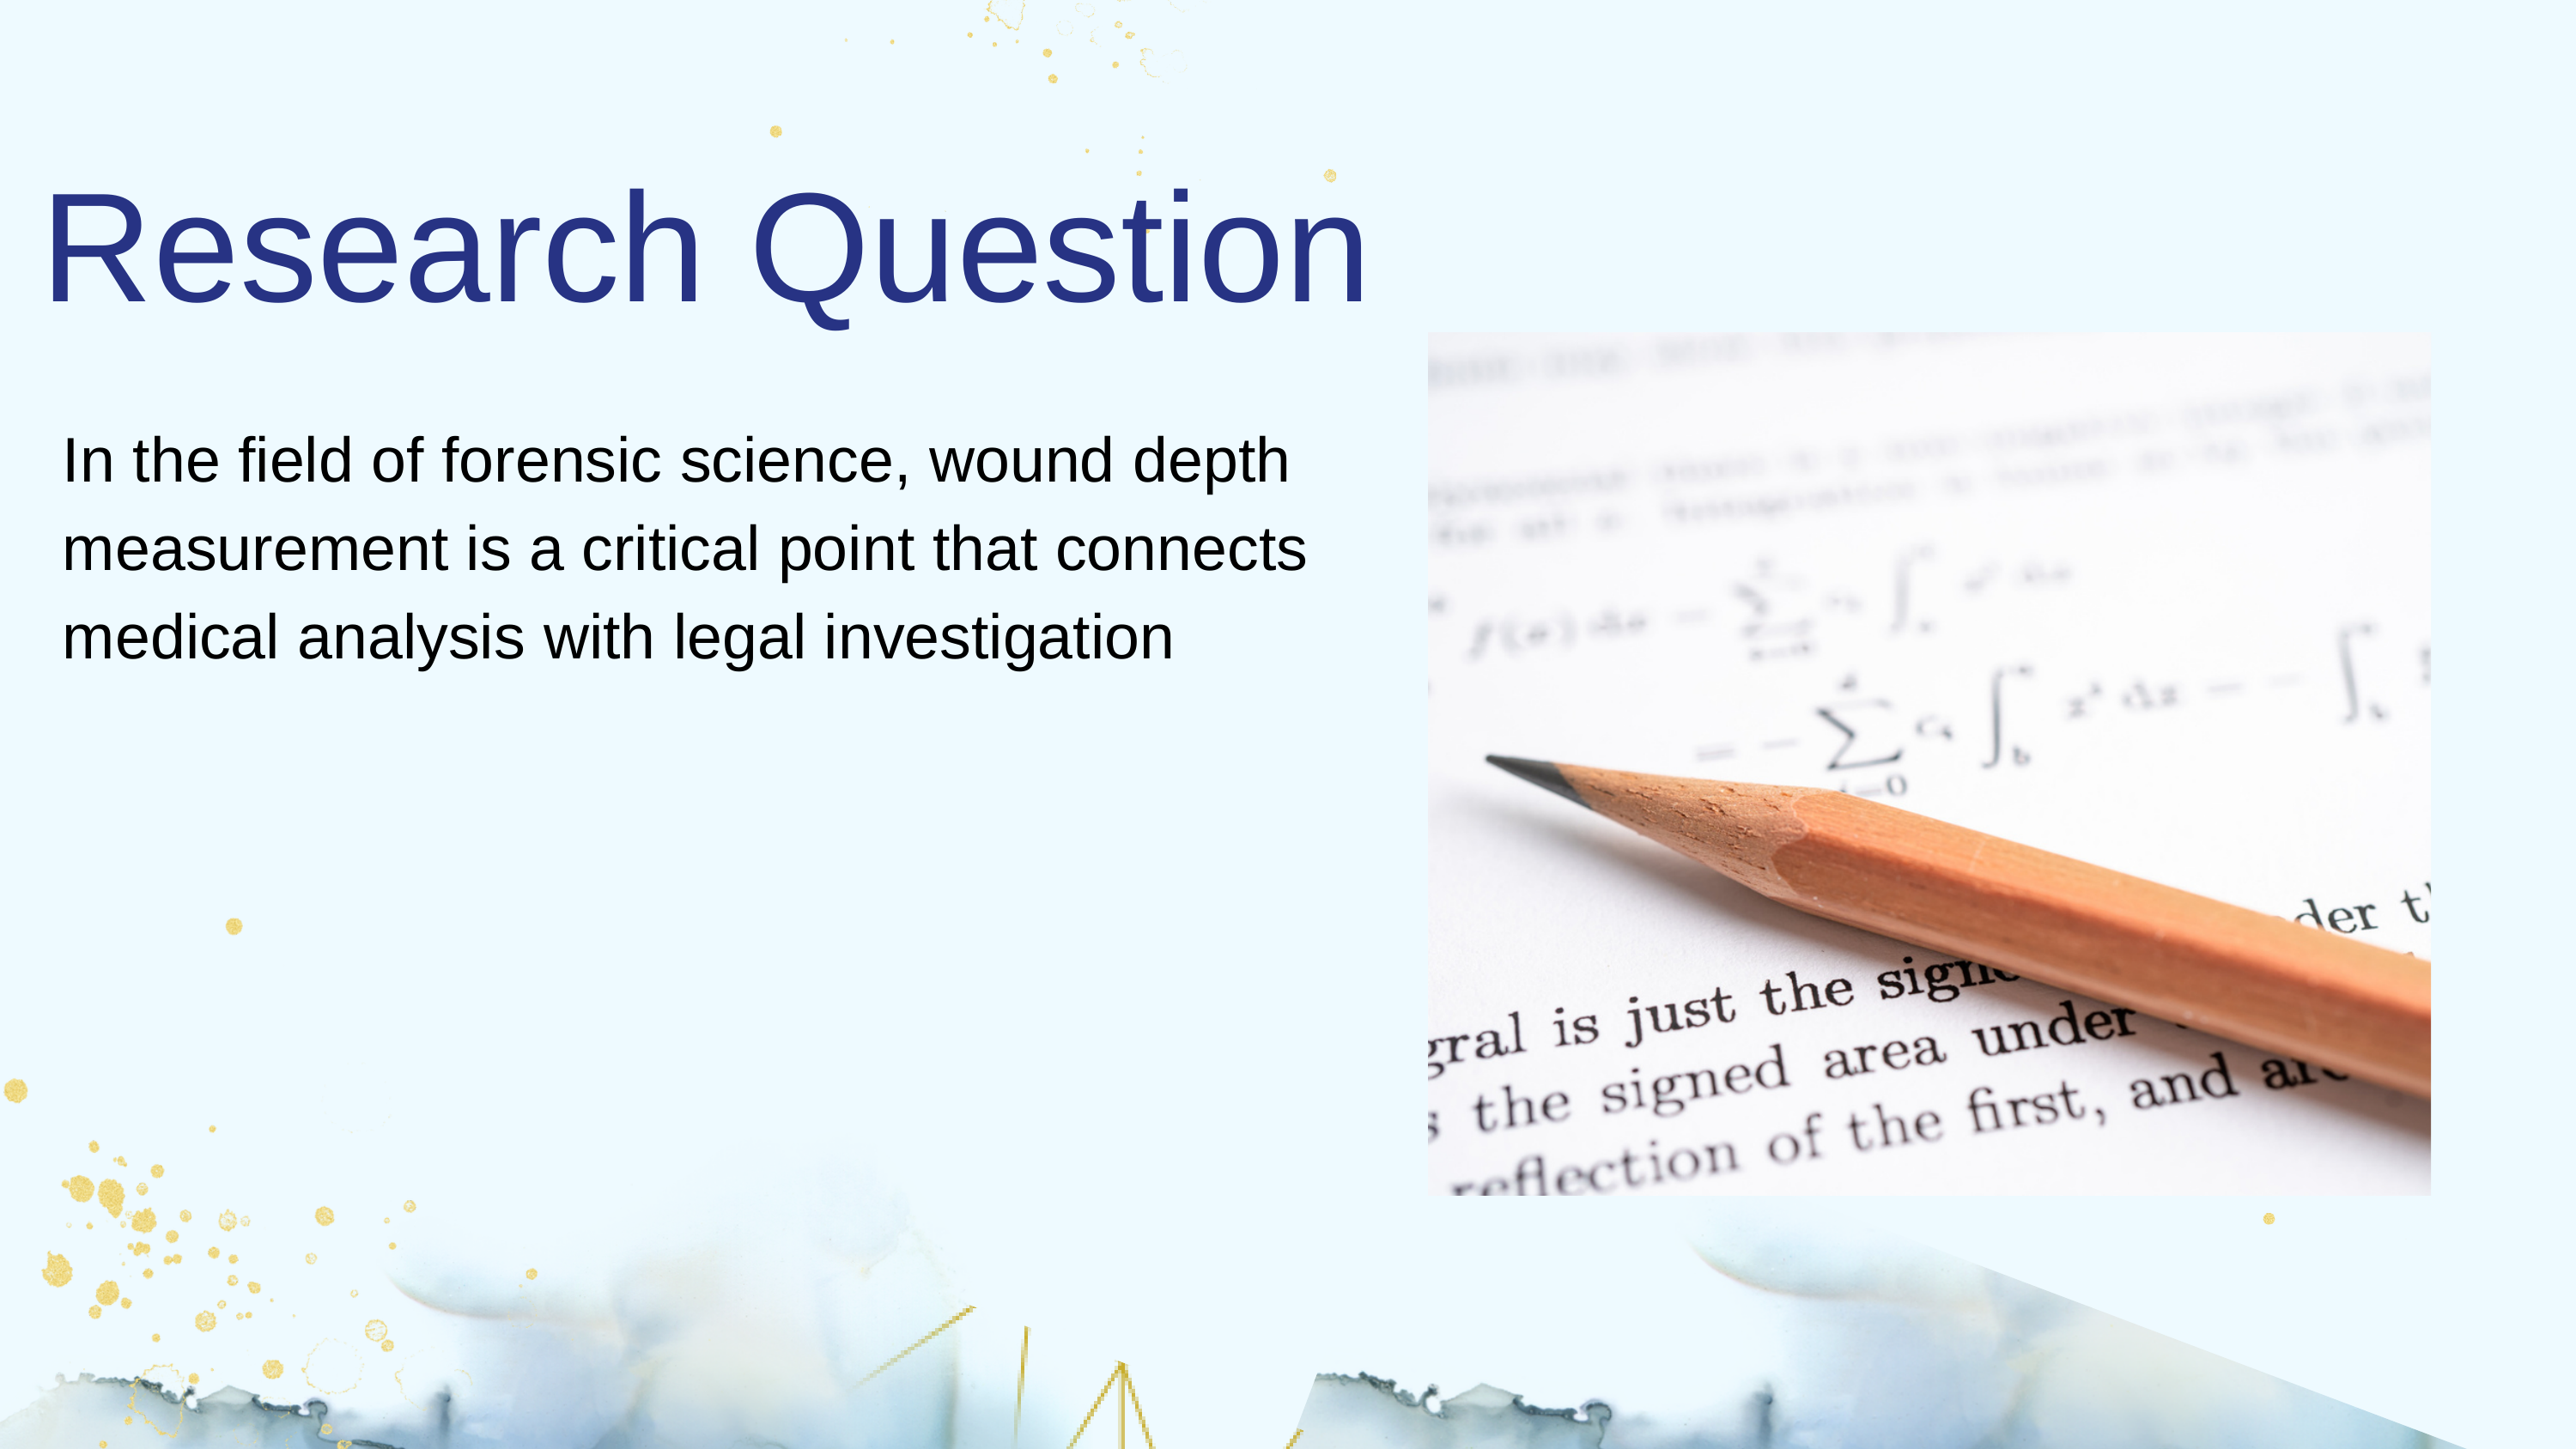

Research Question

In the field of forensic science, wound depth measurement is a critical point that connects medical analysis with legal investigation